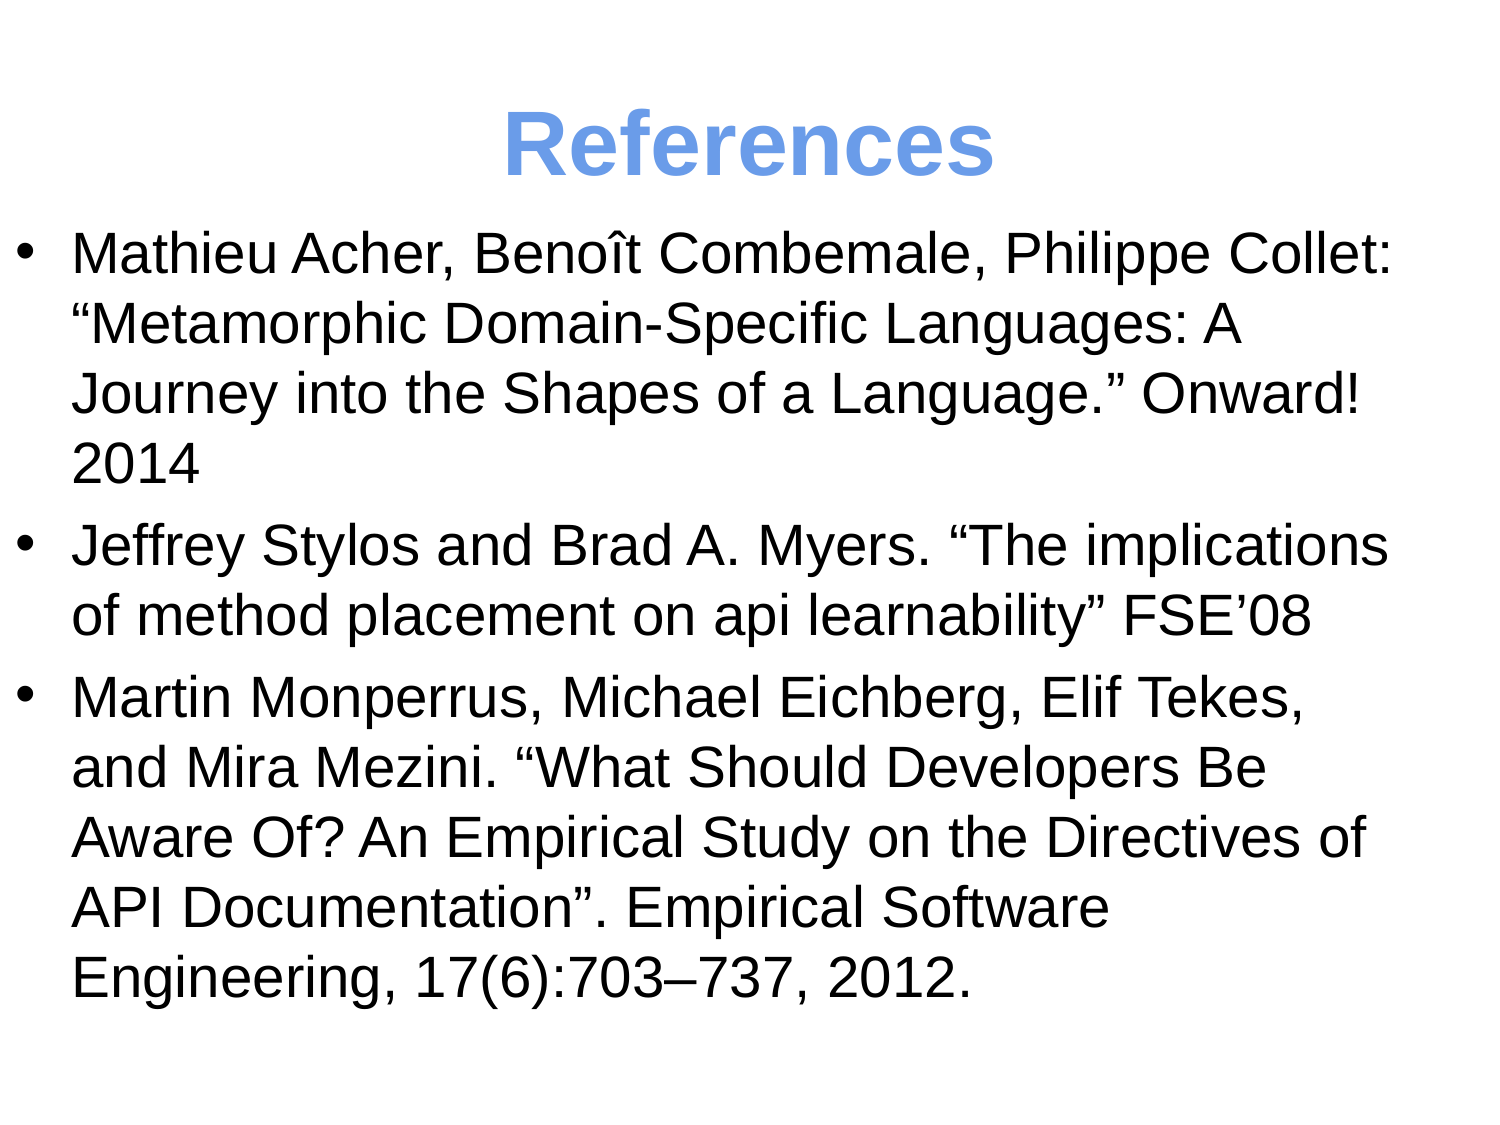

# References
Mathieu Acher, Benoît Combemale, Philippe Collet: “Metamorphic Domain-Specific Languages: A Journey into the Shapes of a Language.” Onward! 2014
Jeffrey Stylos and Brad A. Myers. “The implications of method placement on api learnability” FSE’08
Martin Monperrus, Michael Eichberg, Elif Tekes, and Mira Mezini. “What Should Developers Be Aware Of? An Empirical Study on the Directives of API Documentation”. Empirical Software Engineering, 17(6):703–737, 2012.